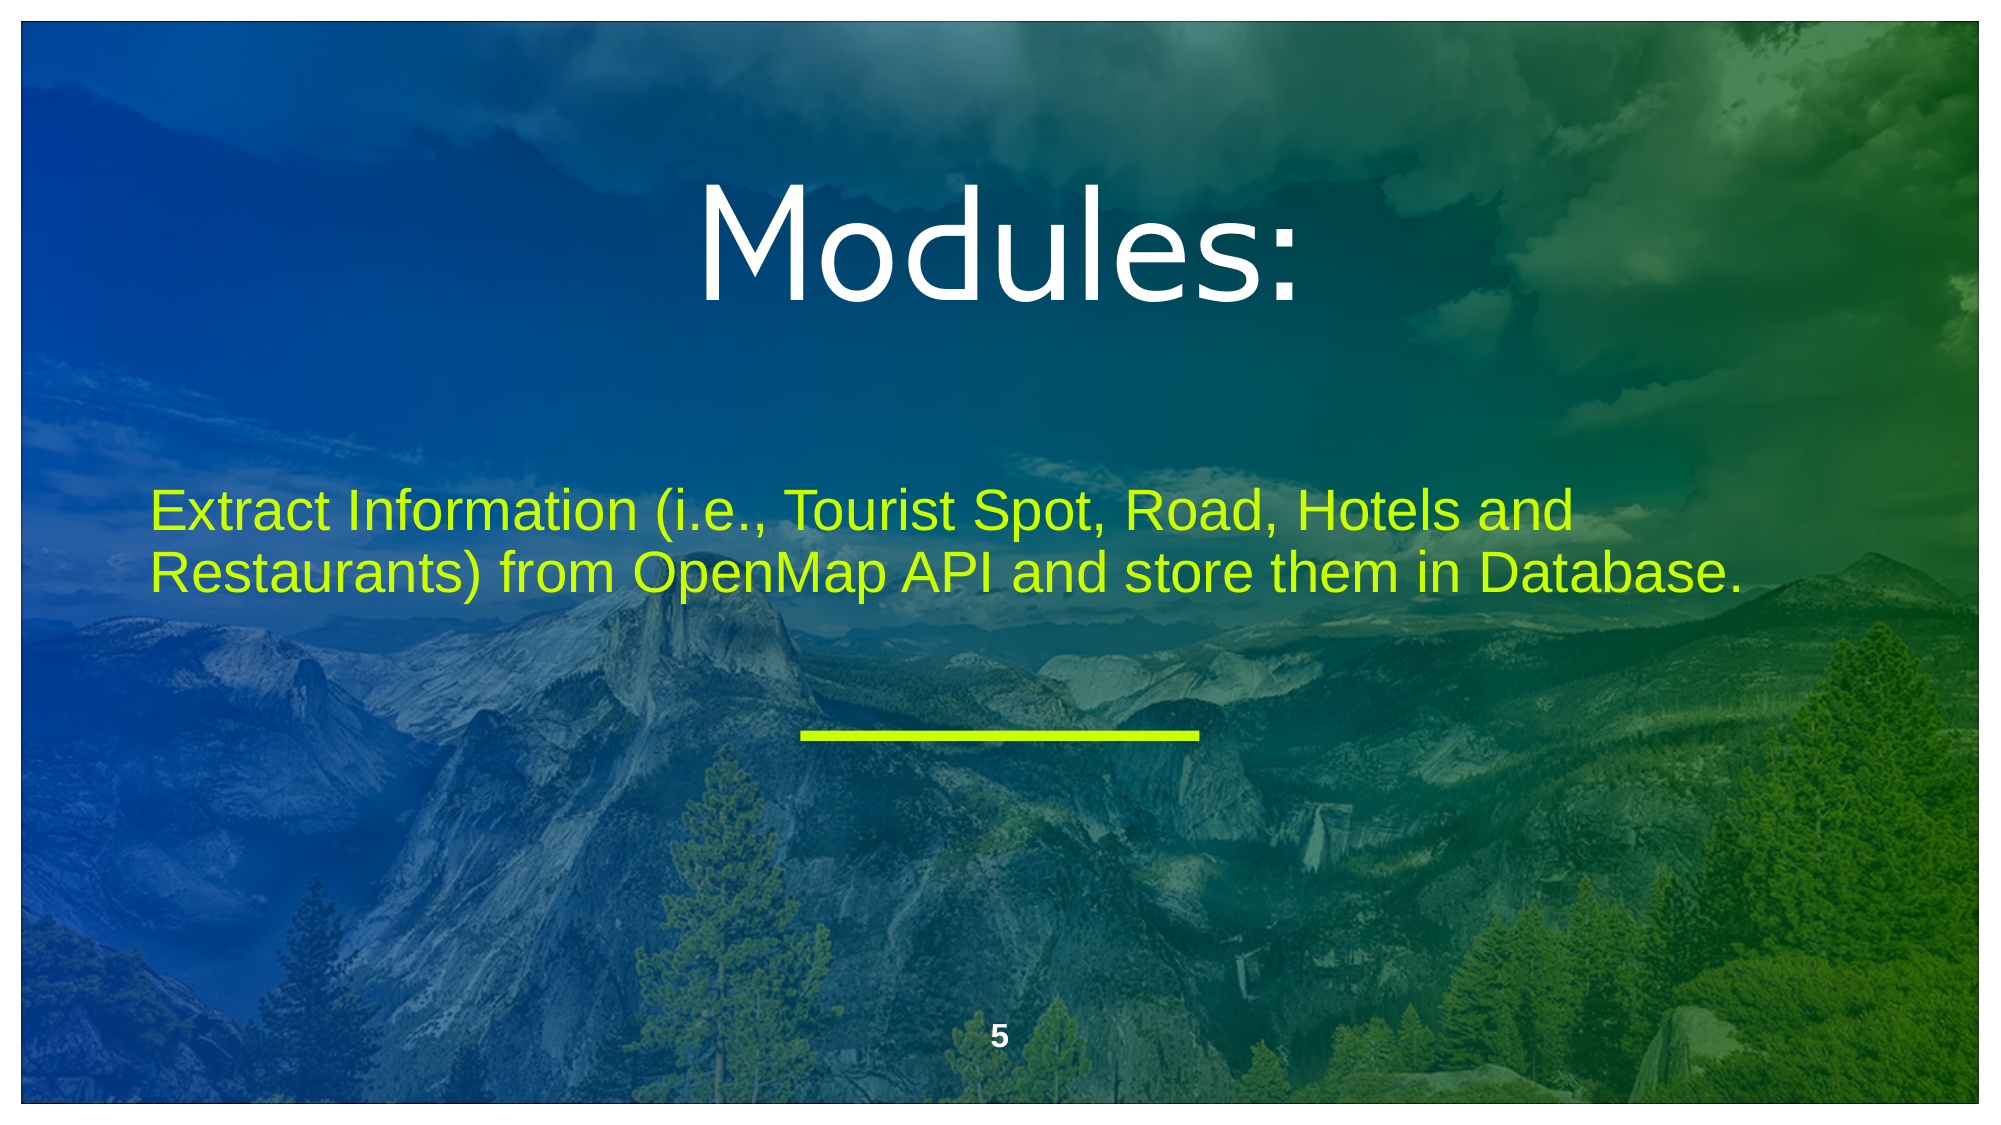

# Modules:
Extract Information (i.e., Tourist Spot, Road, Hotels and Restaurants) from OpenMap API and store them in Database.
5